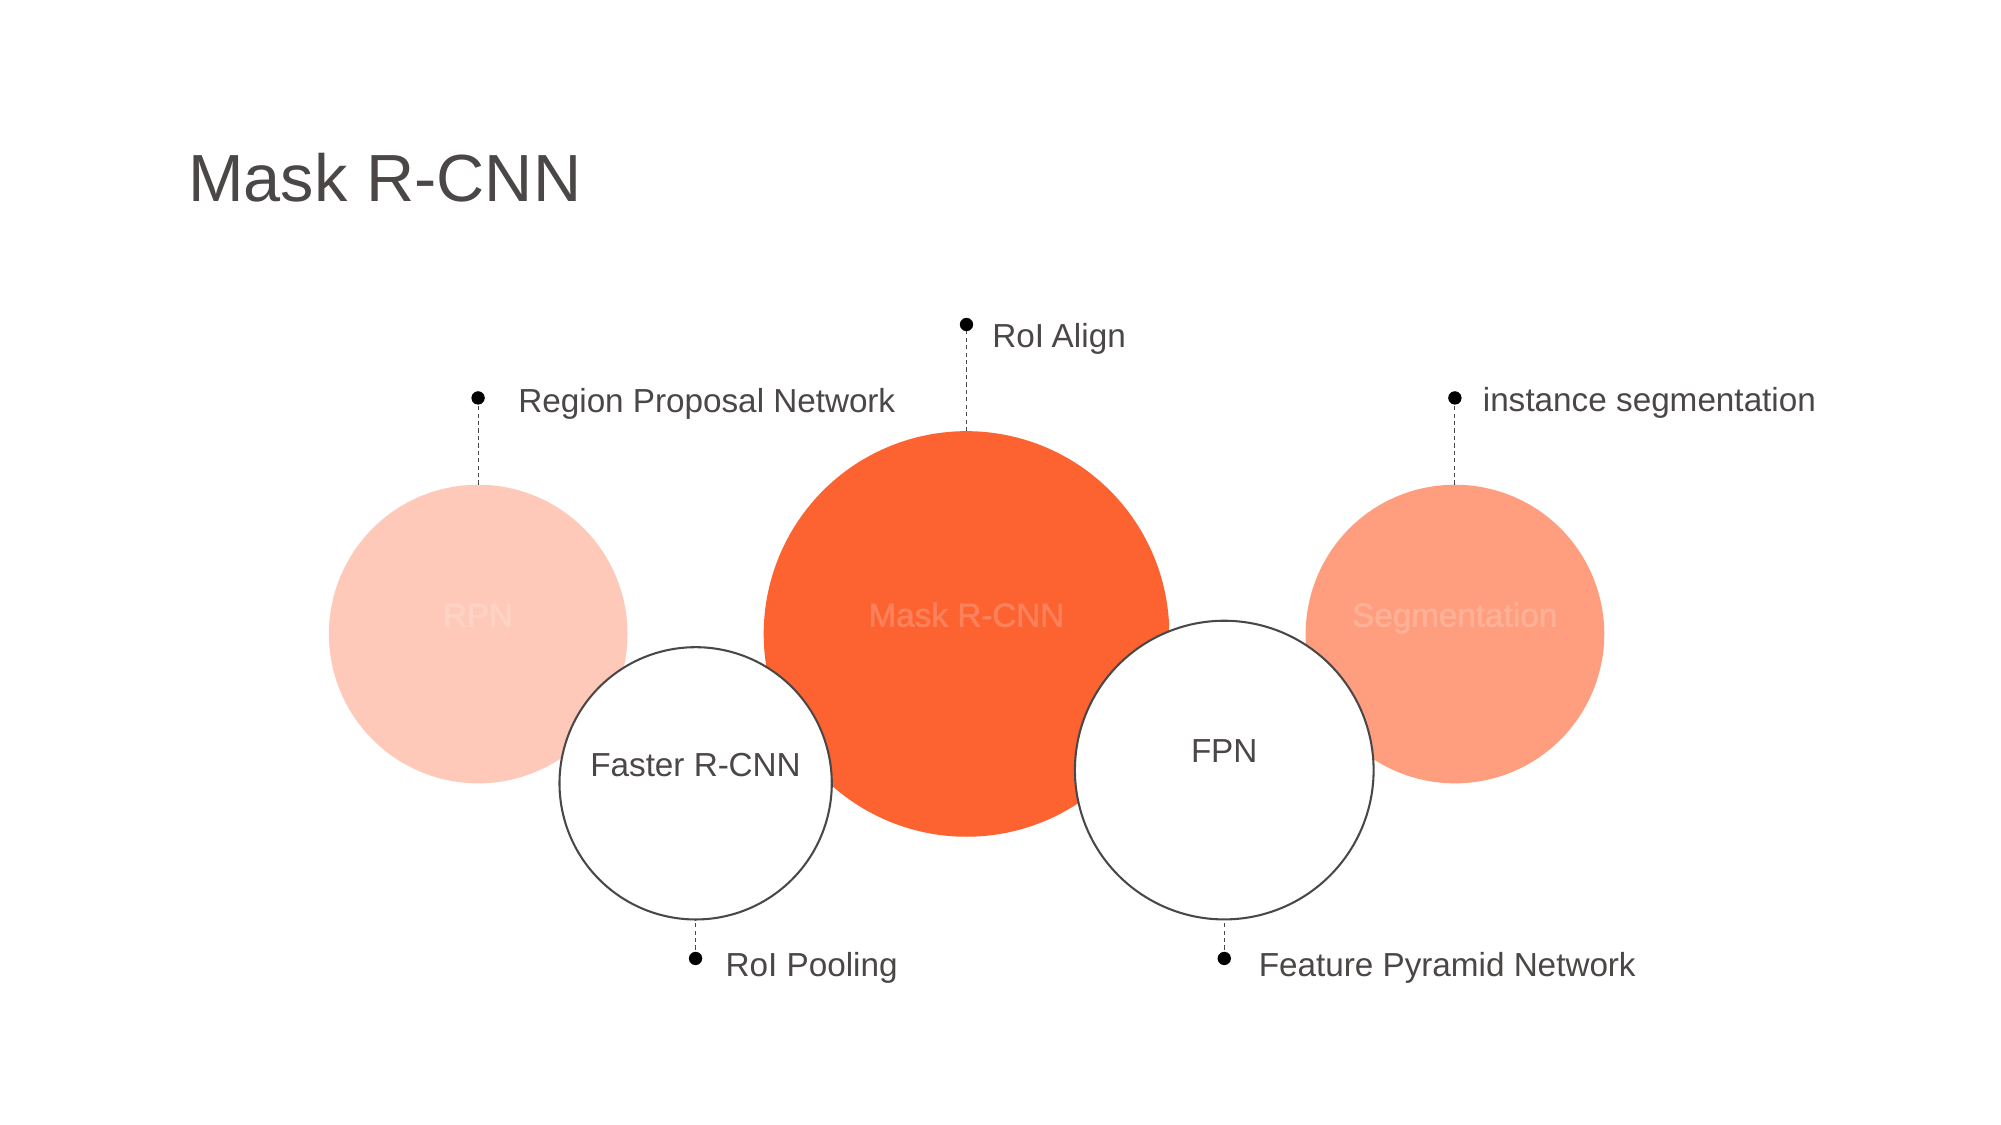

Mask R-CNN
RoI Align

instance segmentation
Region Proposal Network

Segmentation
Mask R-CNN
RPN
FPN
Faster R-CNN
RoI Pooling
Feature Pyramid Network